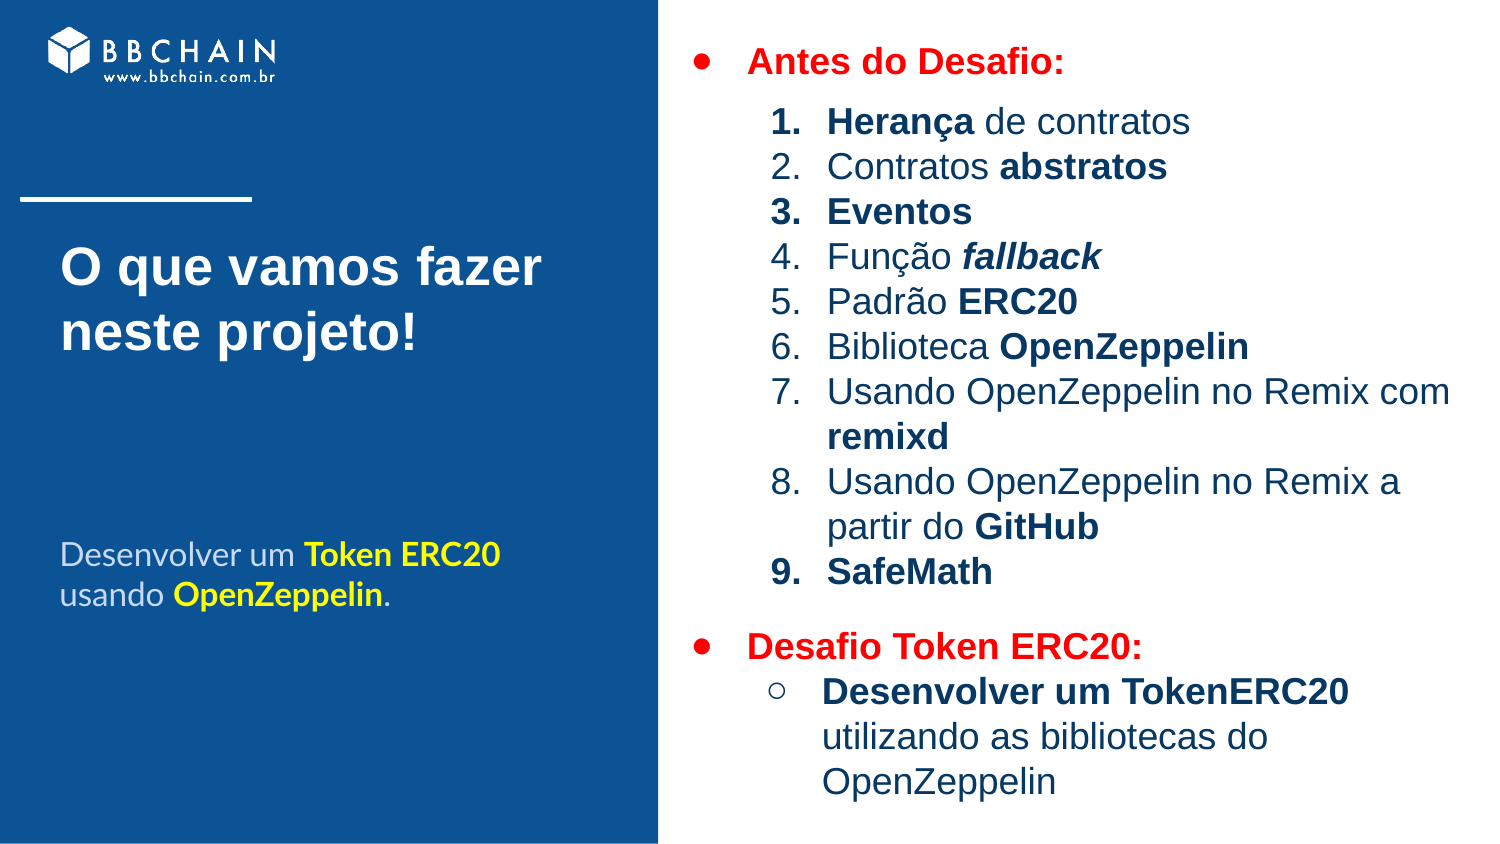

Antes do Desafio:

Desafio Token ERC20:
Desenvolver um TokenERC20 utilizando as bibliotecas do OpenZeppelin
Herança de contratos
Contratos abstratos
Eventos
Função fallback
Padrão ERC20
Biblioteca OpenZeppelin
Usando OpenZeppelin no Remix com remixd
Usando OpenZeppelin no Remix a partir do GitHub
SafeMath
# O que vamos fazer neste projeto!
Desenvolver um Token ERC20 usando OpenZeppelin.